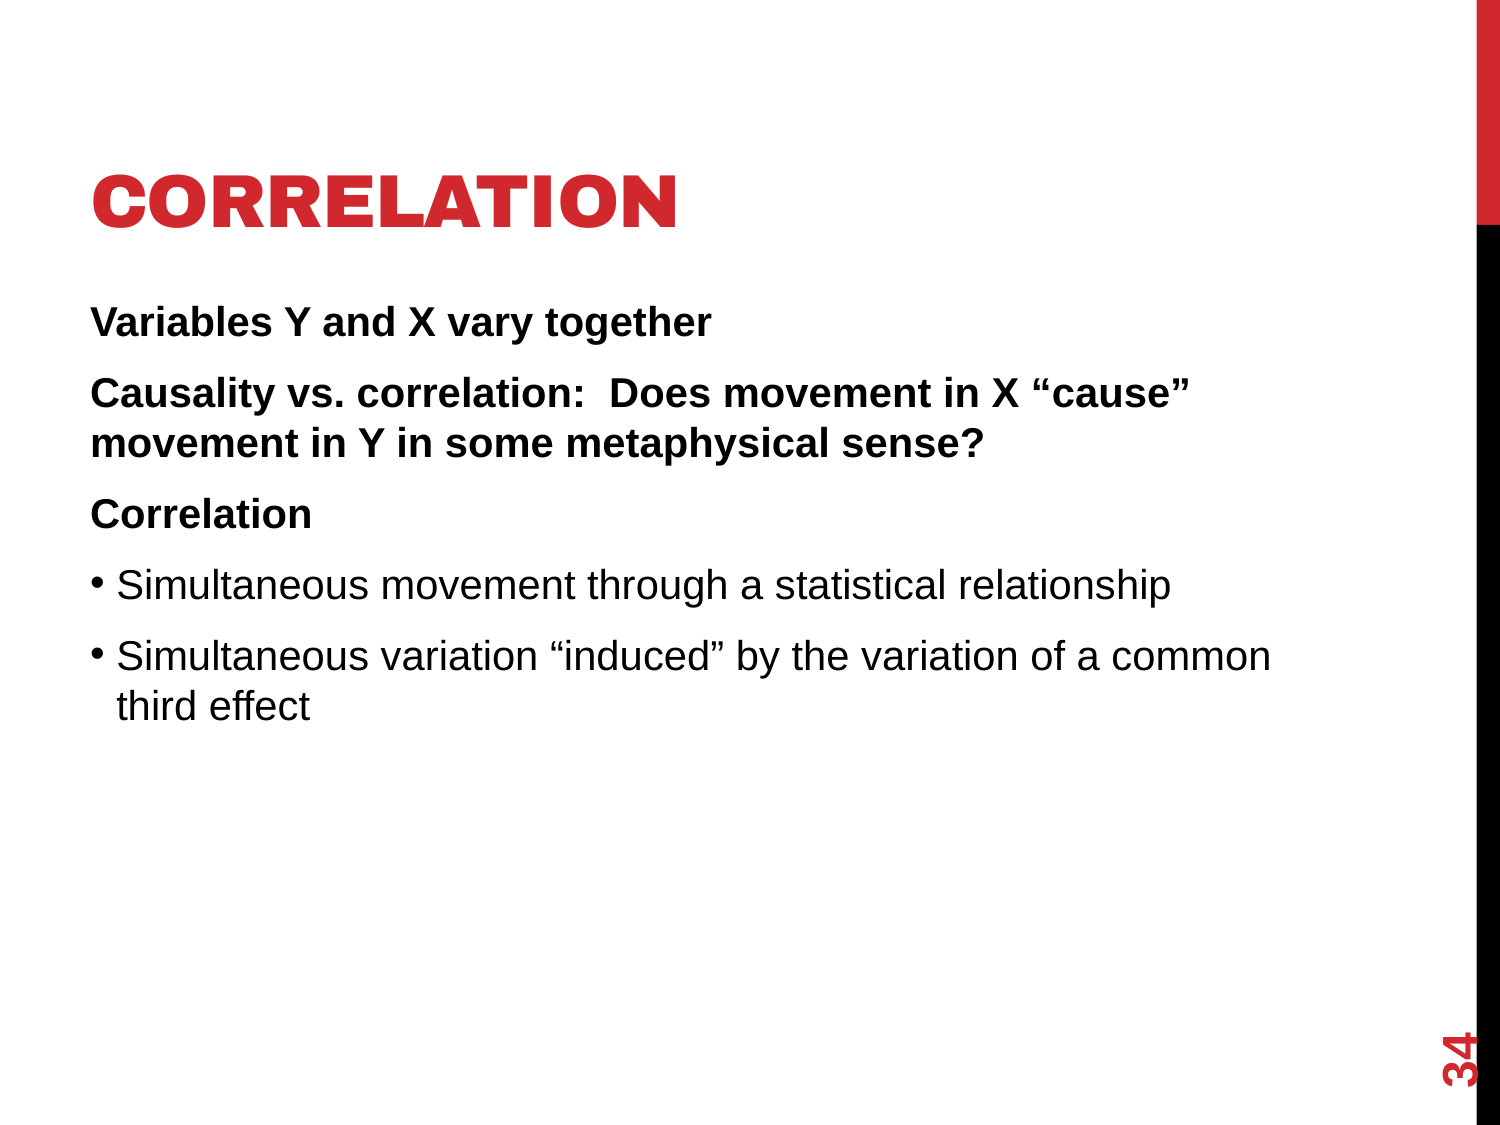

# Correlation
Variables Y and X vary together
Causality vs. correlation:  Does movement in X “cause” movement in Y in some metaphysical sense?
Correlation
Simultaneous movement through a statistical relationship
Simultaneous variation “induced” by the variation of a common third effect
34